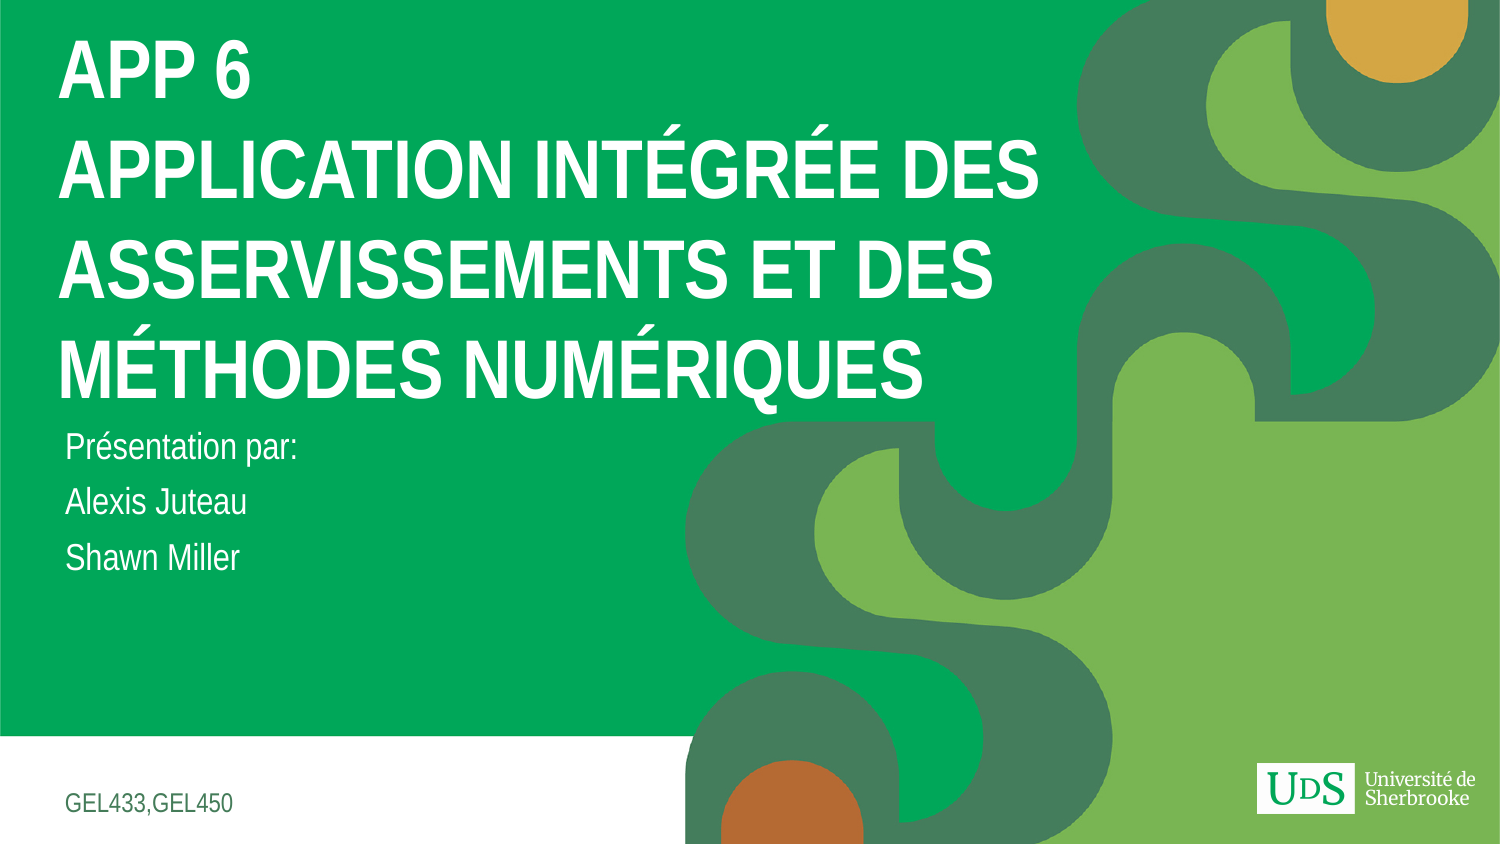

# APP 6 Application intégrée des asservissements et des méthodes numériques
Présentation par:
Alexis Juteau
Shawn Miller